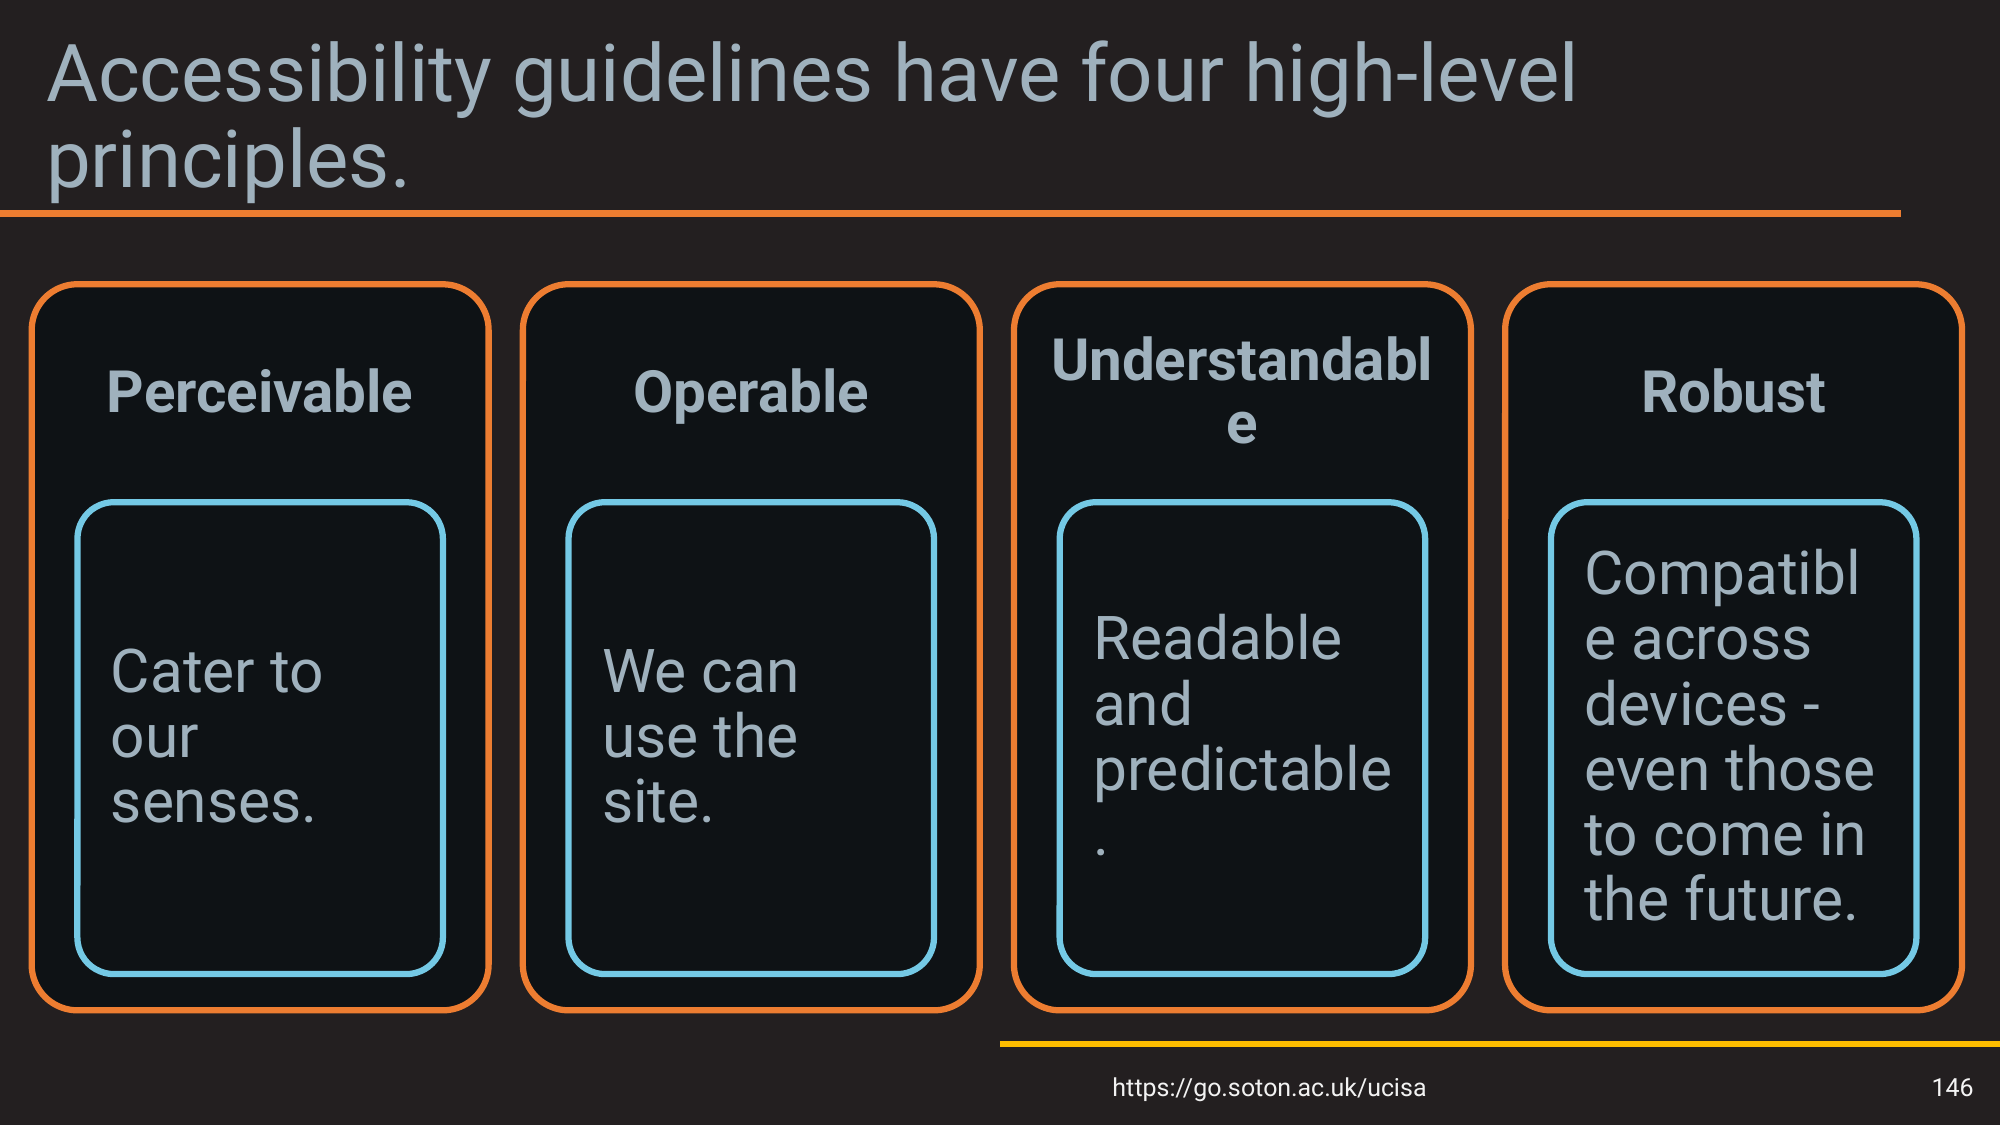

# Accessibility guidelines have four high-level principles.
Perceivable
Cater to our senses.
Operable
We can use the site.
Understandable
Readable and predictable.
Robust
Compatible across devices - even those to come in the future.
146
https://go.soton.ac.uk/ucisa